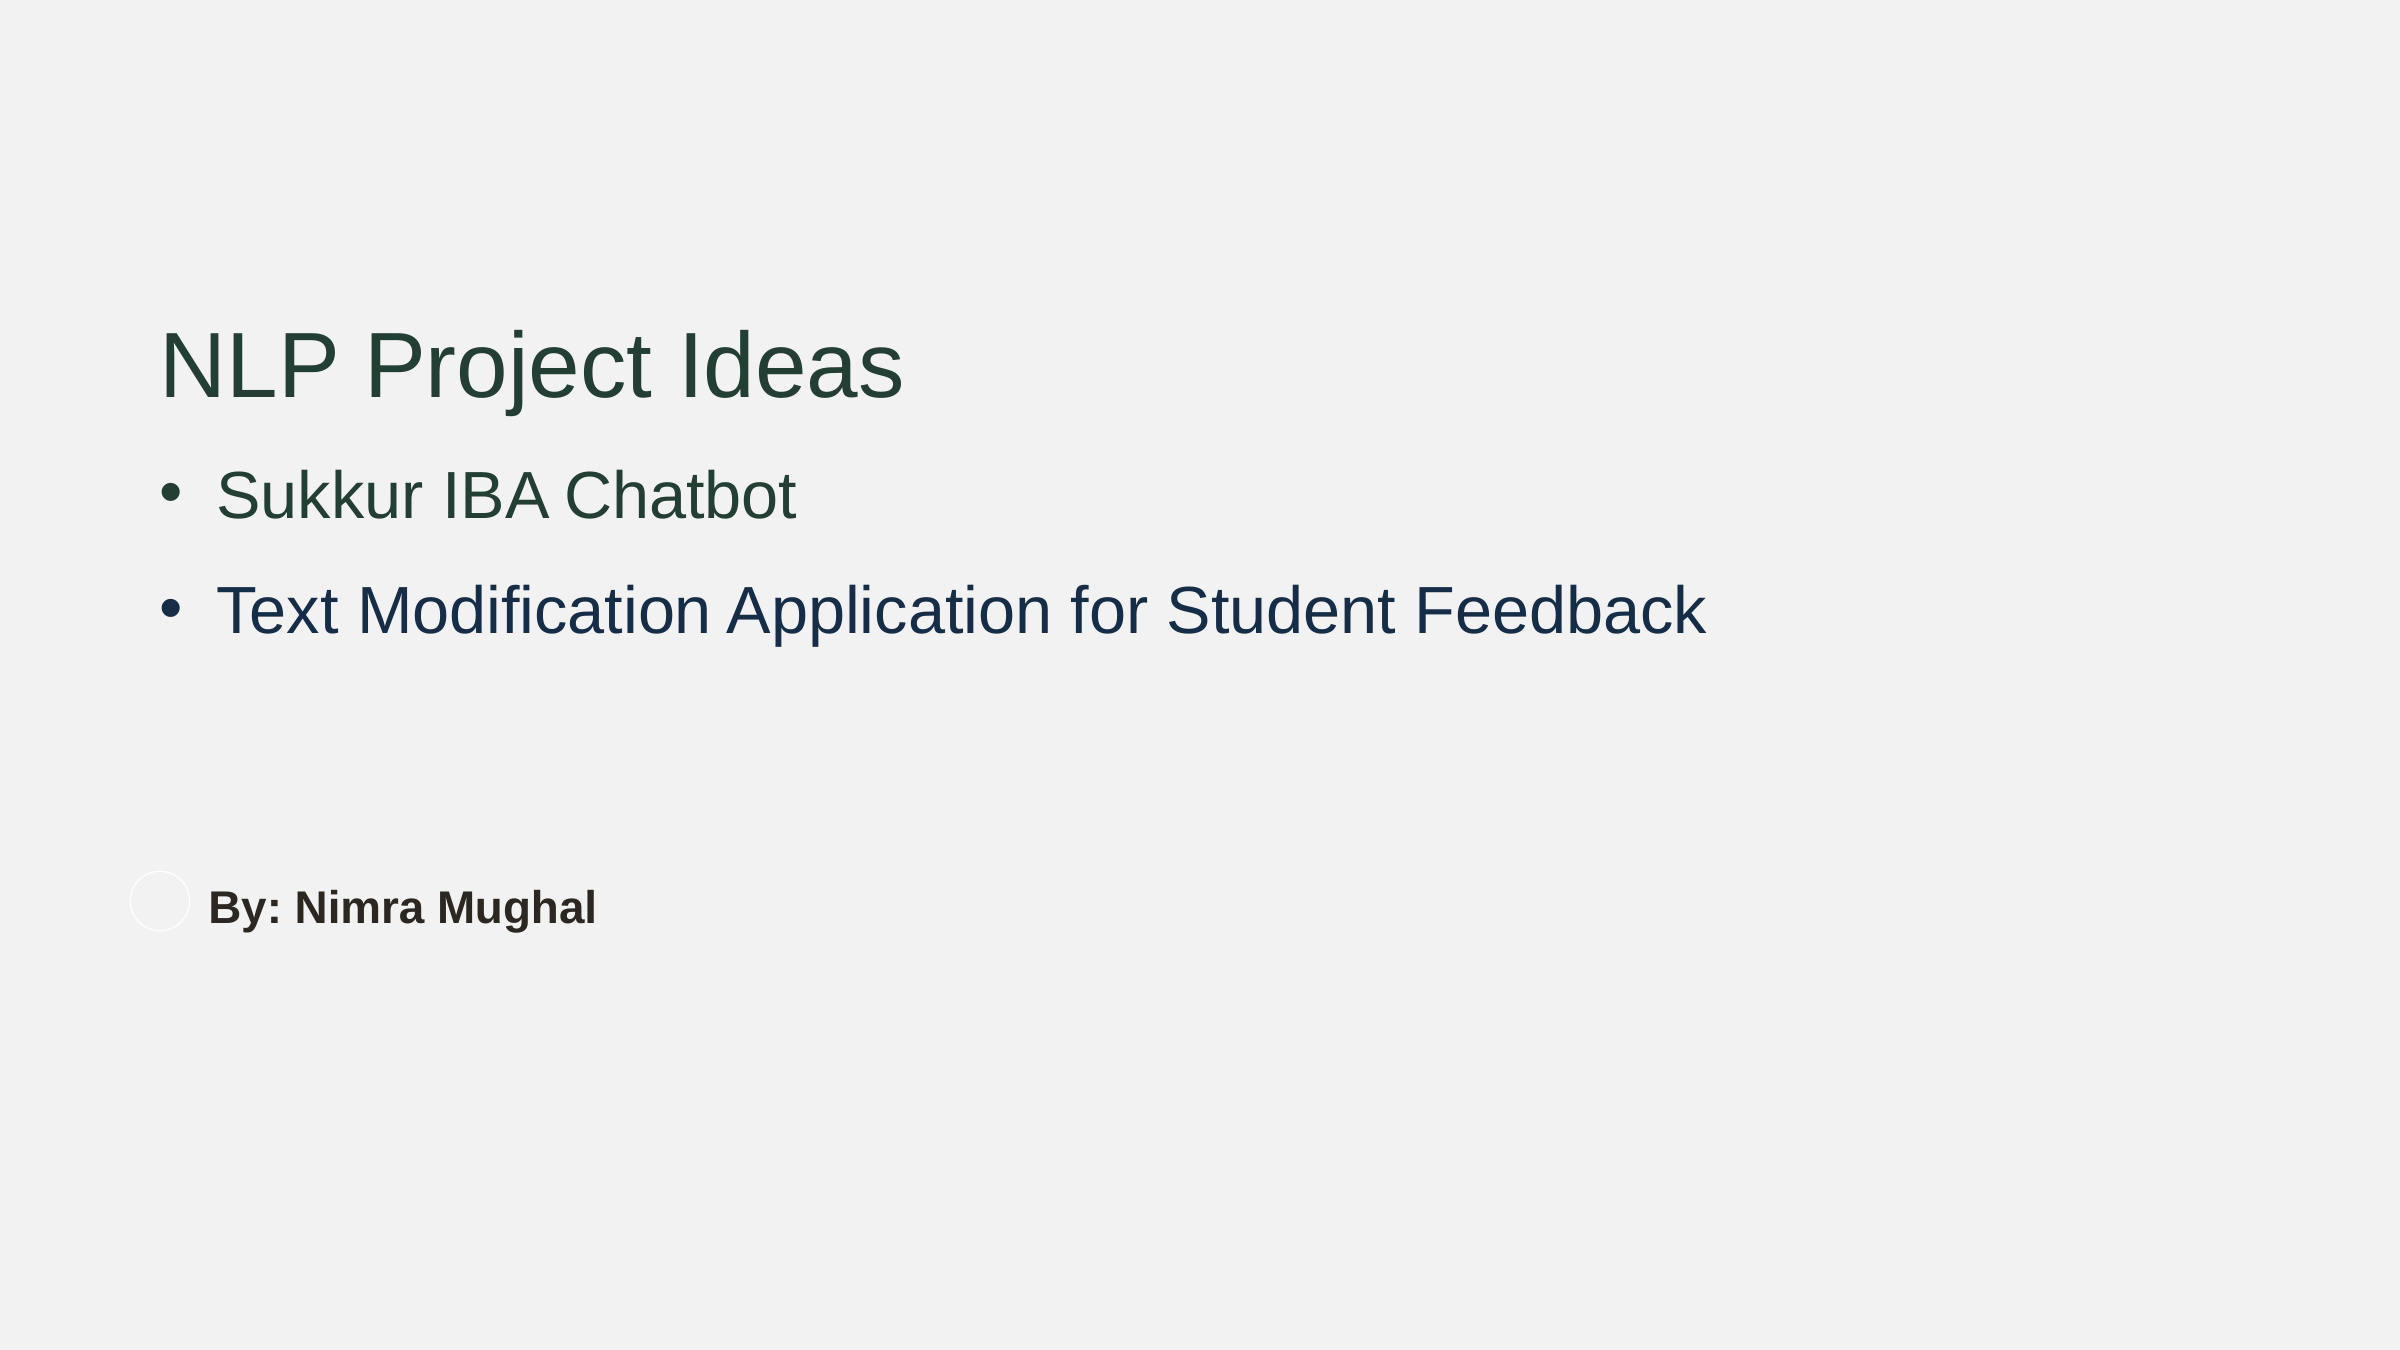

NLP Project Ideas
Sukkur IBA Chatbot
Text Modification Application for Student Feedback

By: Nimra Mughal